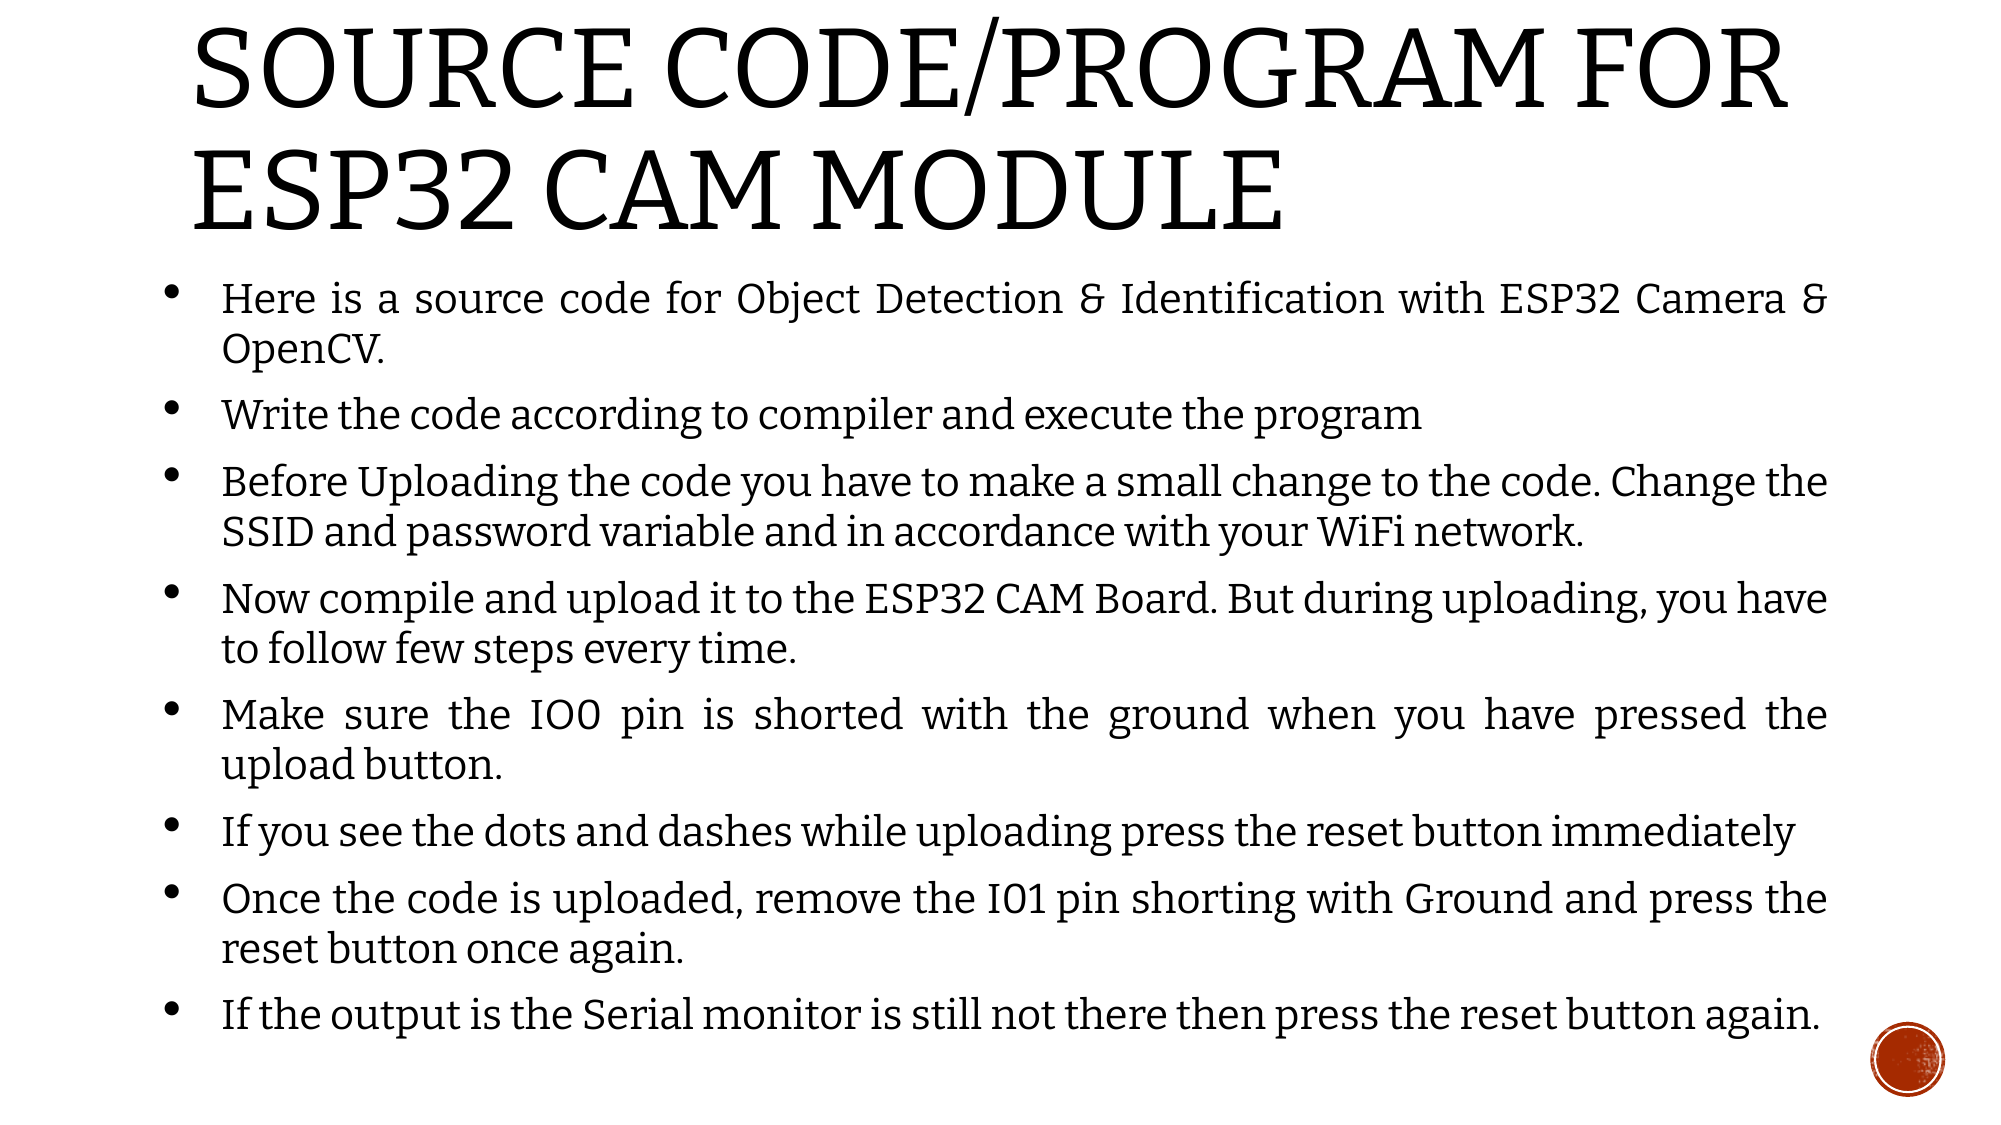

# Source Code/Program for ESP32 CAM Module
Here is a source code for Object Detection & Identification with ESP32 Camera & OpenCV.
Write the code according to compiler and execute the program
Before Uploading the code you have to make a small change to the code. Change the SSID and password variable and in accordance with your WiFi network.
Now compile and upload it to the ESP32 CAM Board. But during uploading, you have to follow few steps every time.
Make sure the IO0 pin is shorted with the ground when you have pressed the upload button.
If you see the dots and dashes while uploading press the reset button immediately
Once the code is uploaded, remove the I01 pin shorting with Ground and press the reset button once again.
If the output is the Serial monitor is still not there then press the reset button again.